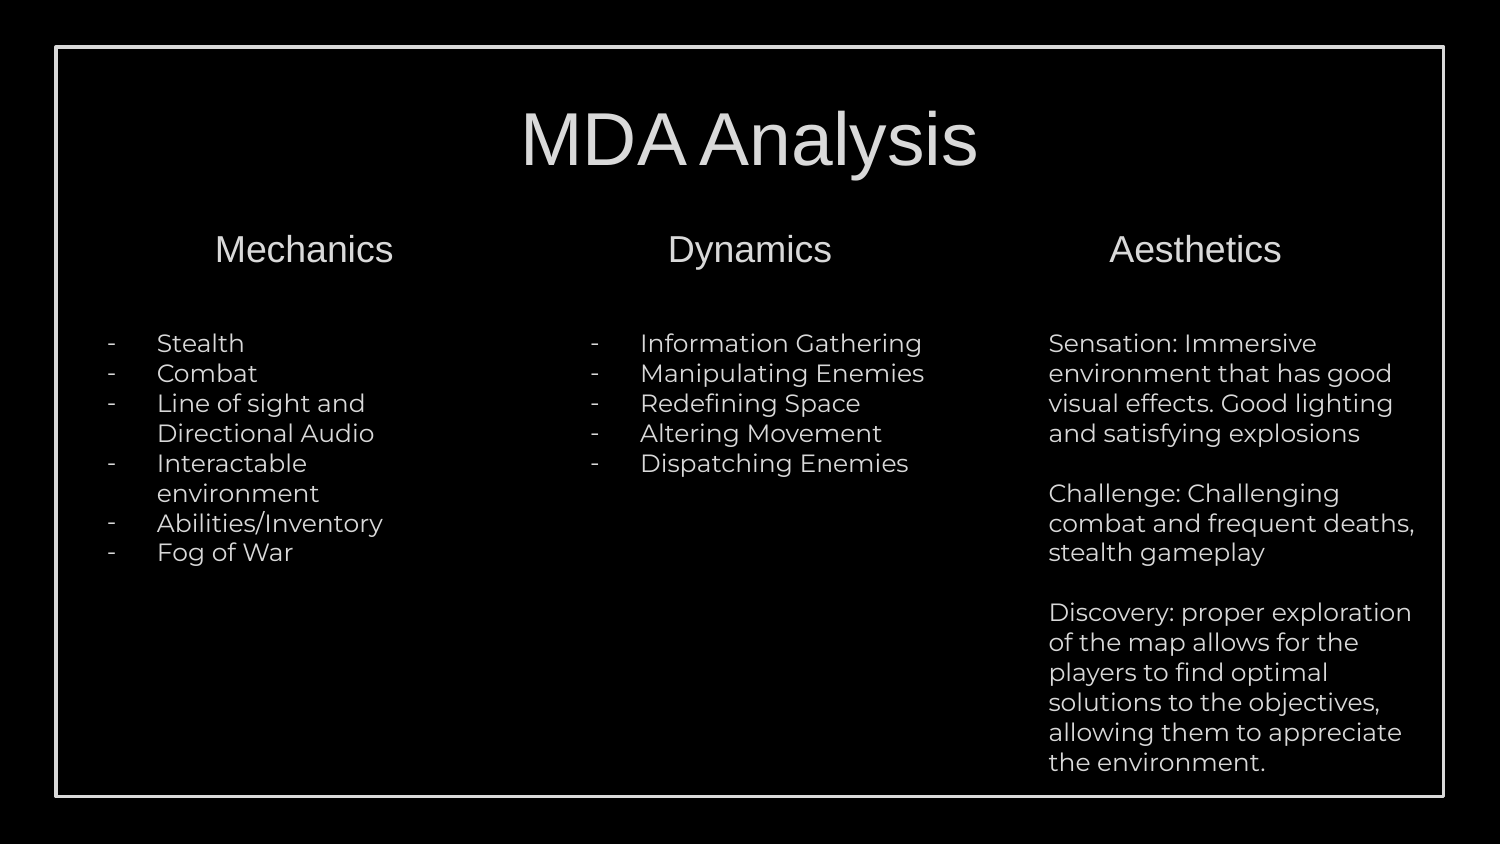

# MDA Analysis
Mechanics
Dynamics
Aesthetics
Stealth
Combat
Line of sight and Directional Audio
Interactable environment
Abilities/Inventory
Fog of War
Information Gathering
Manipulating Enemies
Redefining Space
Altering Movement
Dispatching Enemies

Sensation: Immersive environment that has good visual effects. Good lighting and satisfying explosions

Challenge: Challenging combat and frequent deaths, stealth gameplay

Discovery: proper exploration of the map allows for the players to find optimal solutions to the objectives, allowing them to appreciate the environment.